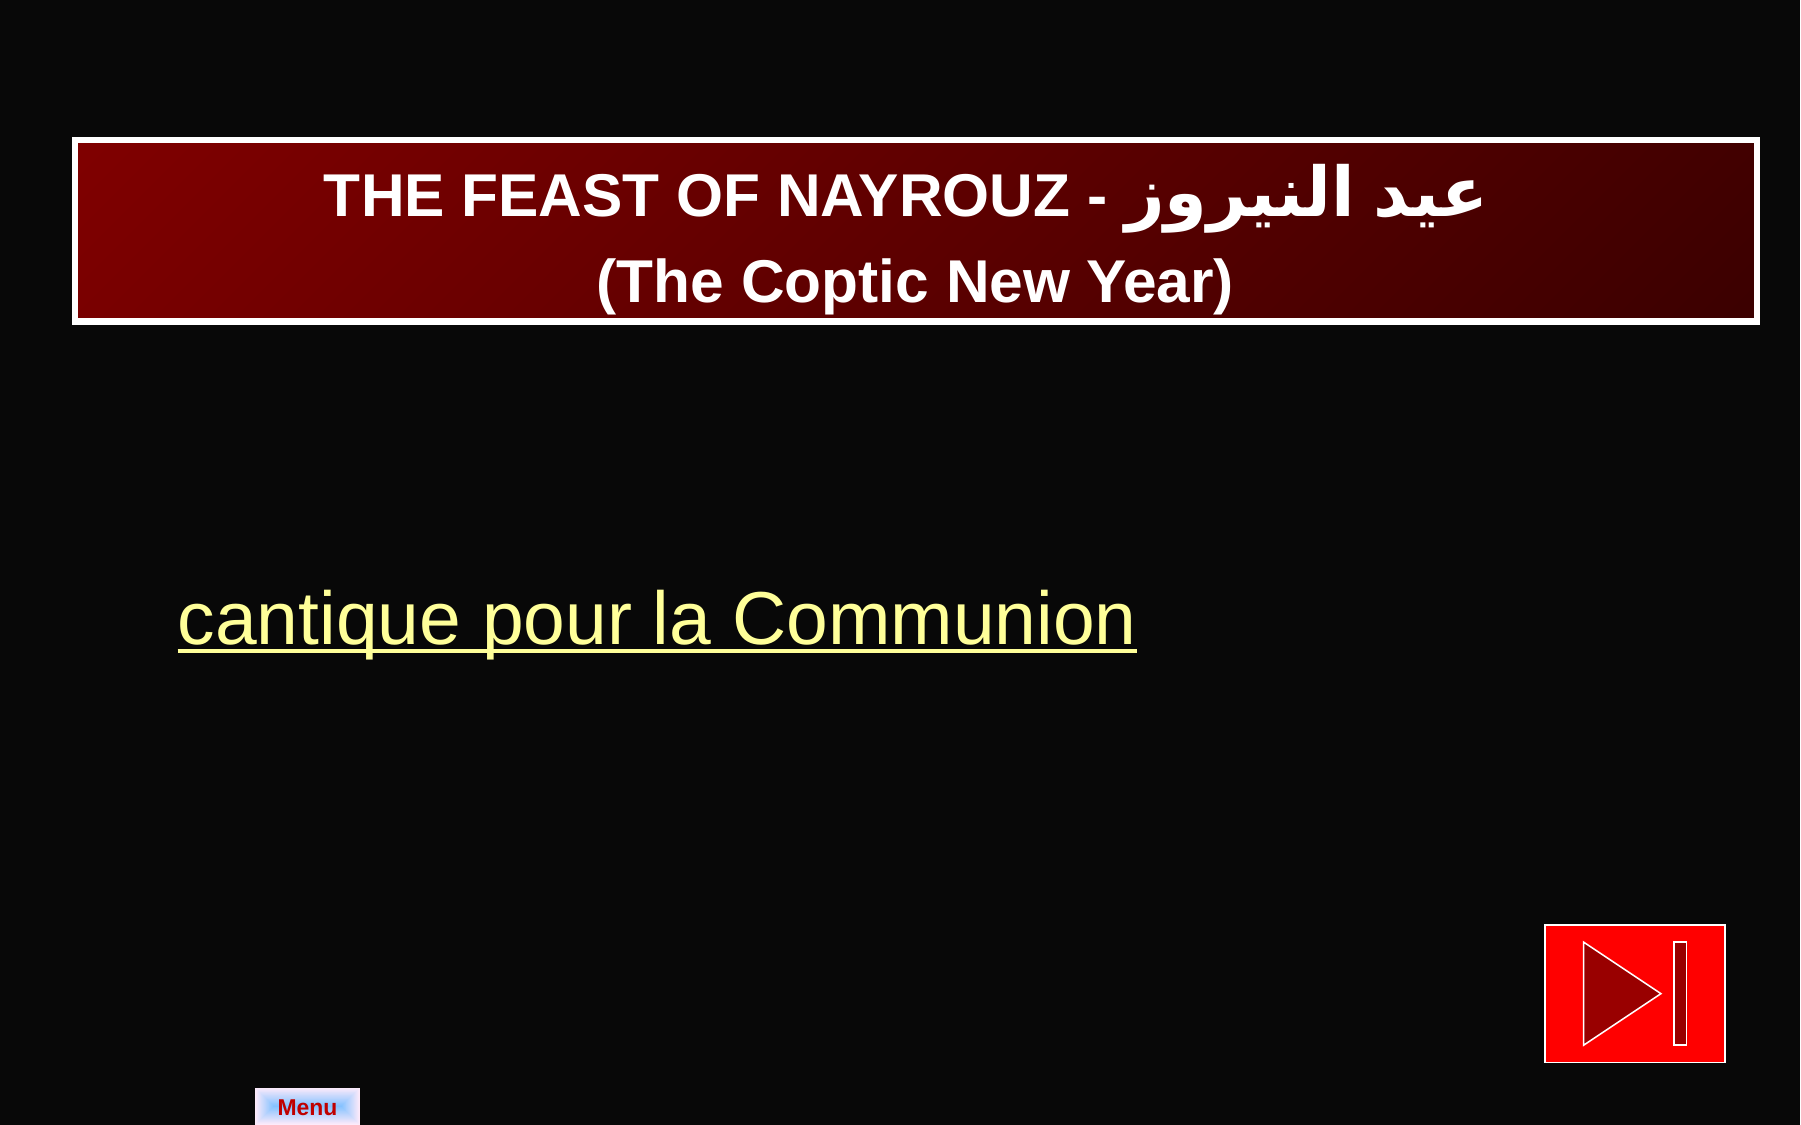

THE FEAST OF NAYROUZ - عيد النيروز
(The Coptic New Year)
cantique pour la Communion

Menu